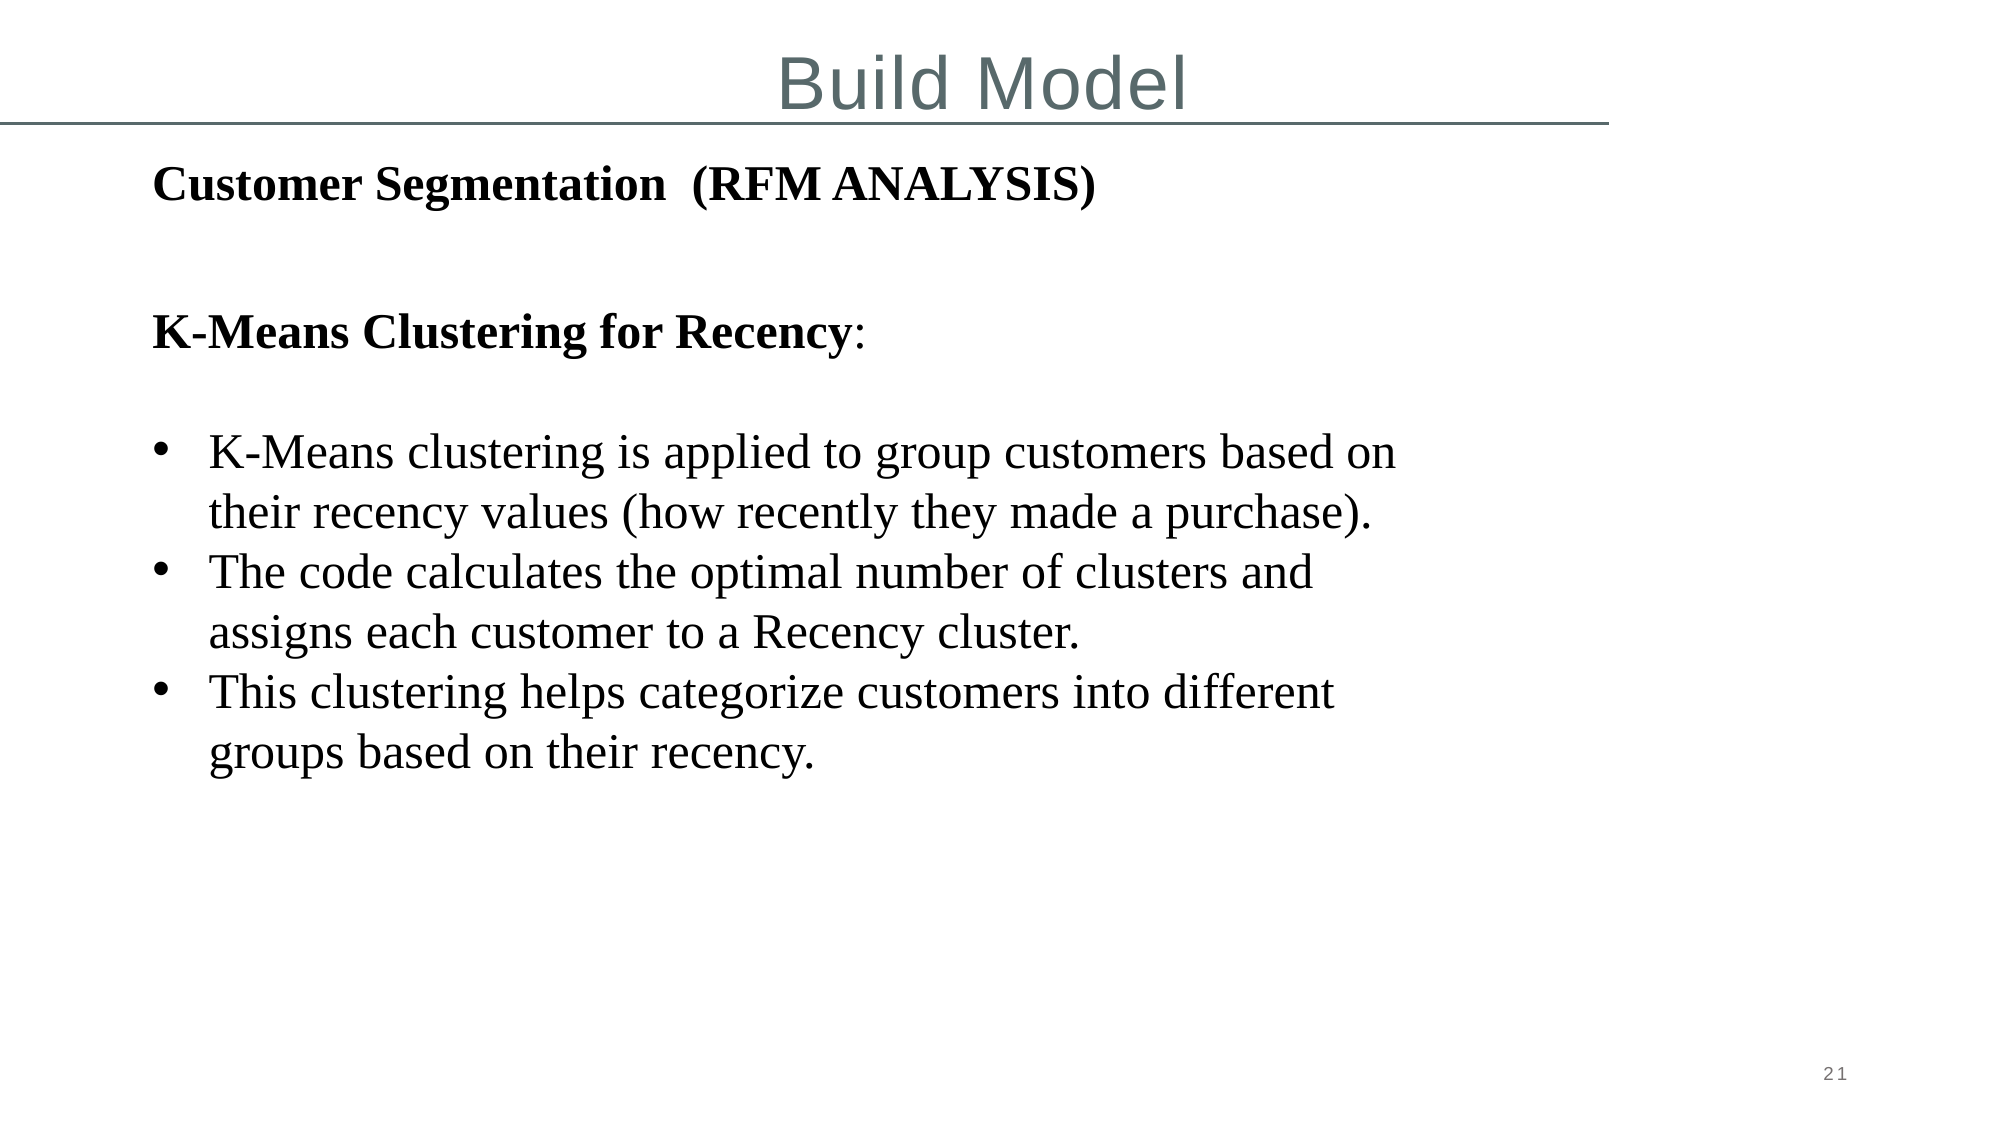

# Build Model
Customer Segmentation  (RFM ANALYSIS)
K-Means Clustering for Recency:

K-Means clustering is applied to group customers based on their recency values (how recently they made a purchase).
The code calculates the optimal number of clusters and assigns each customer to a Recency cluster.
This clustering helps categorize customers into different groups based on their recency.
21